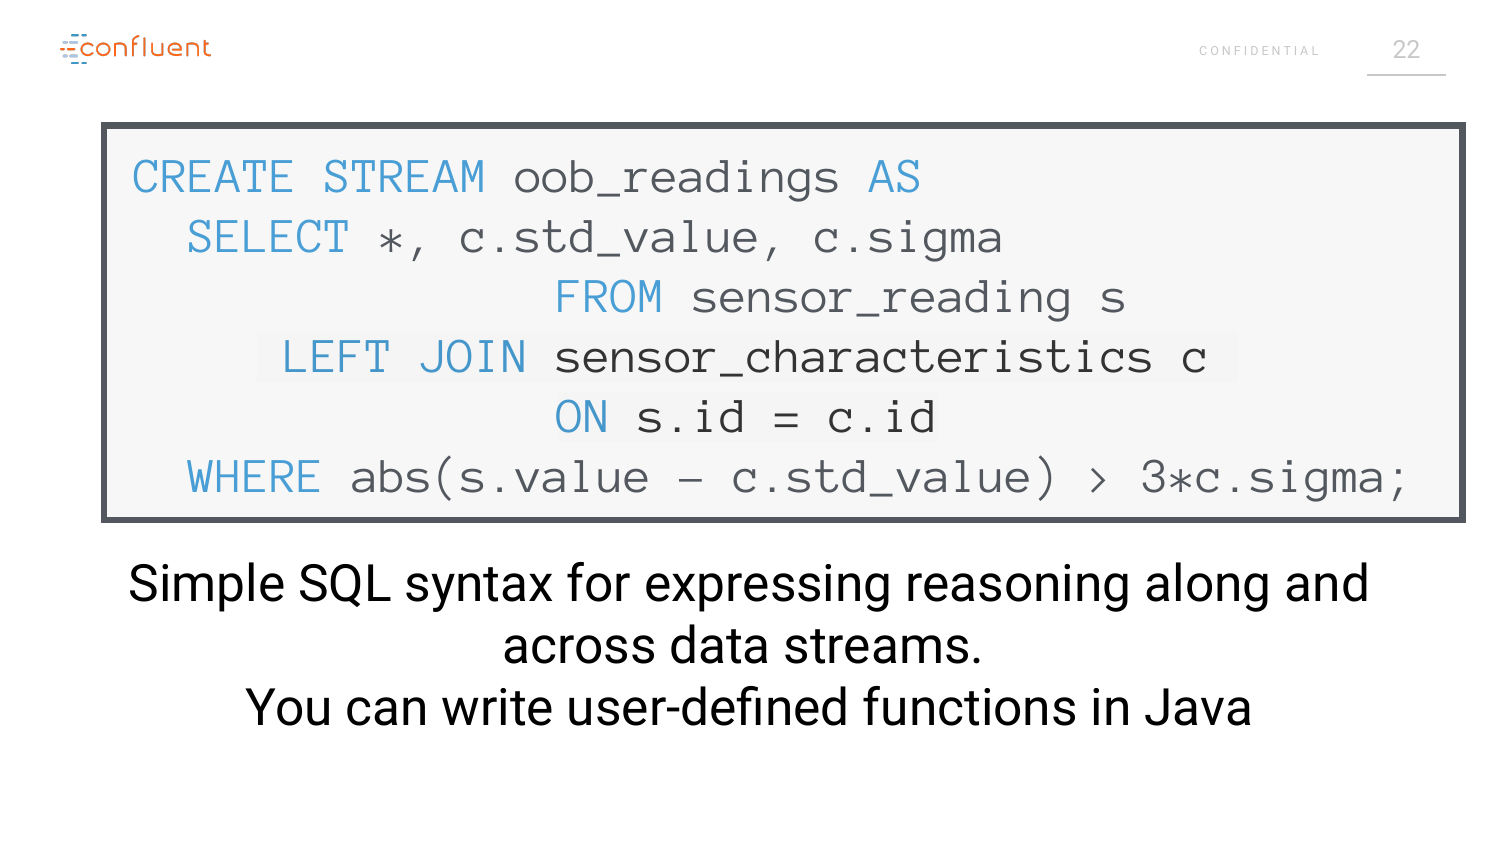

# Stream processing with KSQL
 CREATE STREAM oob_readings AS
   SELECT *, c.std_value, c.sigma
			FROM sensor_reading s
	 LEFT JOIN sensor_characteristics c
			ON s.id = c.id
   WHERE abs(s.value – c.std_value) > 3*c.sigma;
Simple SQL syntax for expressing reasoning along and across data streams.
You can write user-defined functions in Java